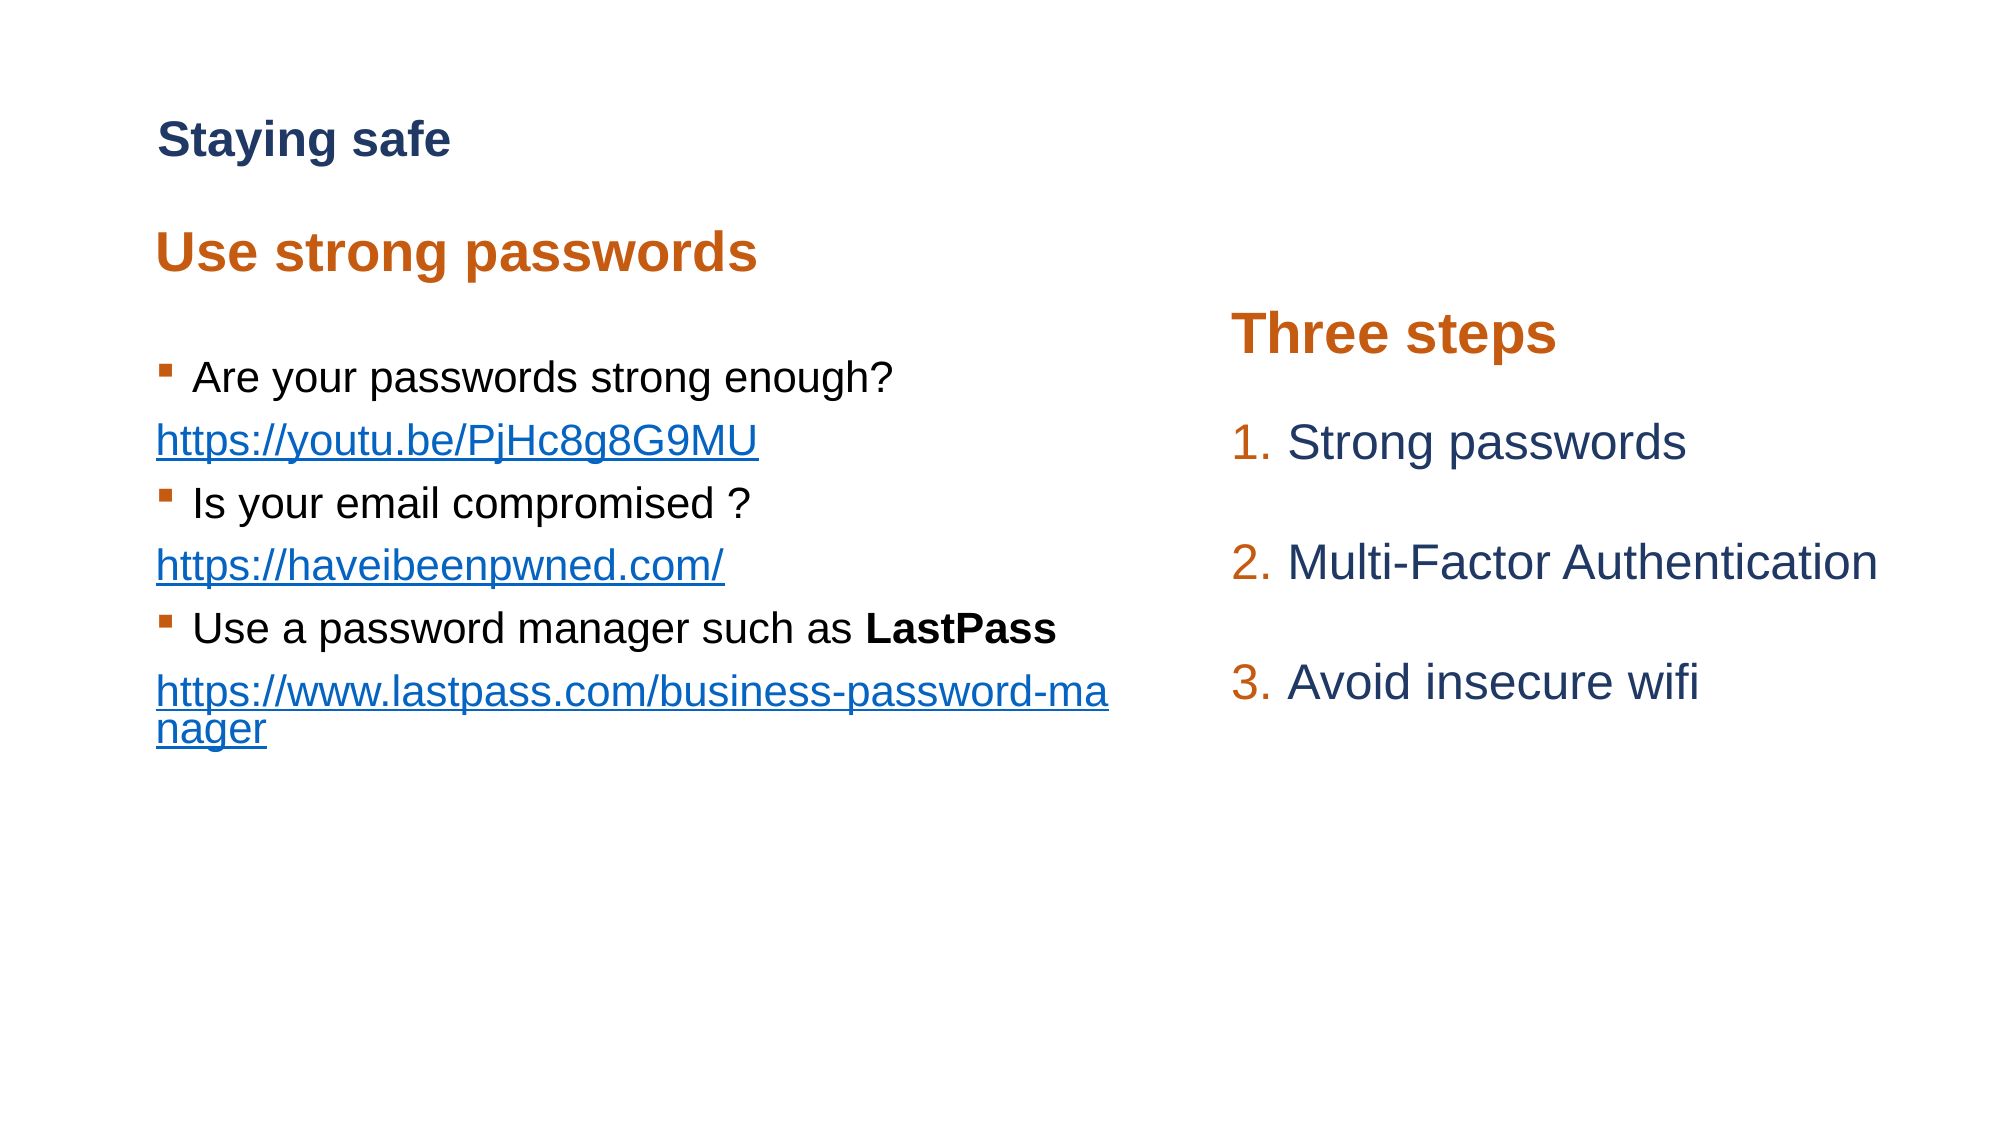

Staying safe
Use strong passwords

Are your passwords strong enough?
https://youtu.be/PjHc8g8G9MU
Is your email compromised ?
https://haveibeenpwned.com/
Use a password manager such as LastPass
https://www.lastpass.com/business-password-manager

Three steps

Strong passwords

Multi-Factor Authentication

Avoid insecure wifi